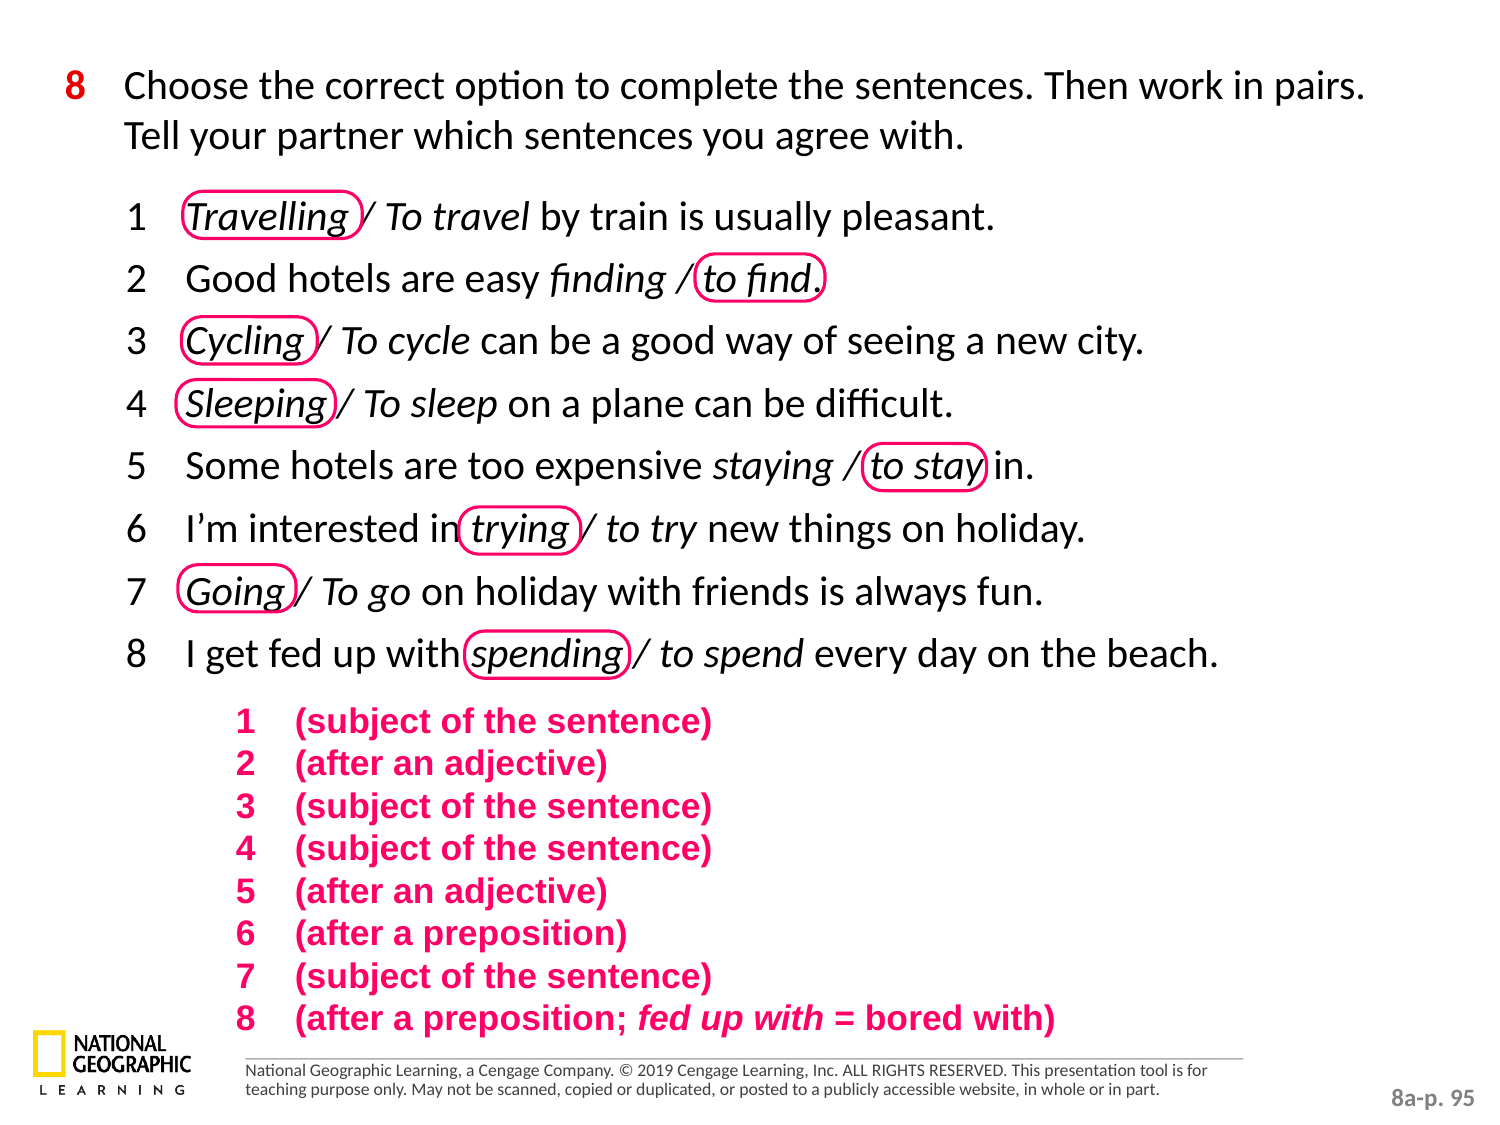

8 	Choose the correct option to complete the sentences. Then work in pairs. Tell your partner which sentences you agree with.
1 	Travelling / To travel by train is usually pleasant.
2 	Good hotels are easy finding / to find.
3 	Cycling / To cycle can be a good way of seeing a new city.
4 	Sleeping / To sleep on a plane can be difficult.
5 	Some hotels are too expensive staying / to stay in.
6 	I’m interested in trying / to try new things on holiday.
7 	Going / To go on holiday with friends is always fun.
8	I get fed up with spending / to spend every day on the beach.

1 	(subject of the sentence)
2 	(after an adjective)
3 	(subject of the sentence)
4 	(subject of the sentence)
5 	(after an adjective)
6 	(after a preposition)
7 	(subject of the sentence)
8 	(after a preposition; fed up with = bored with)
8a-p. 95